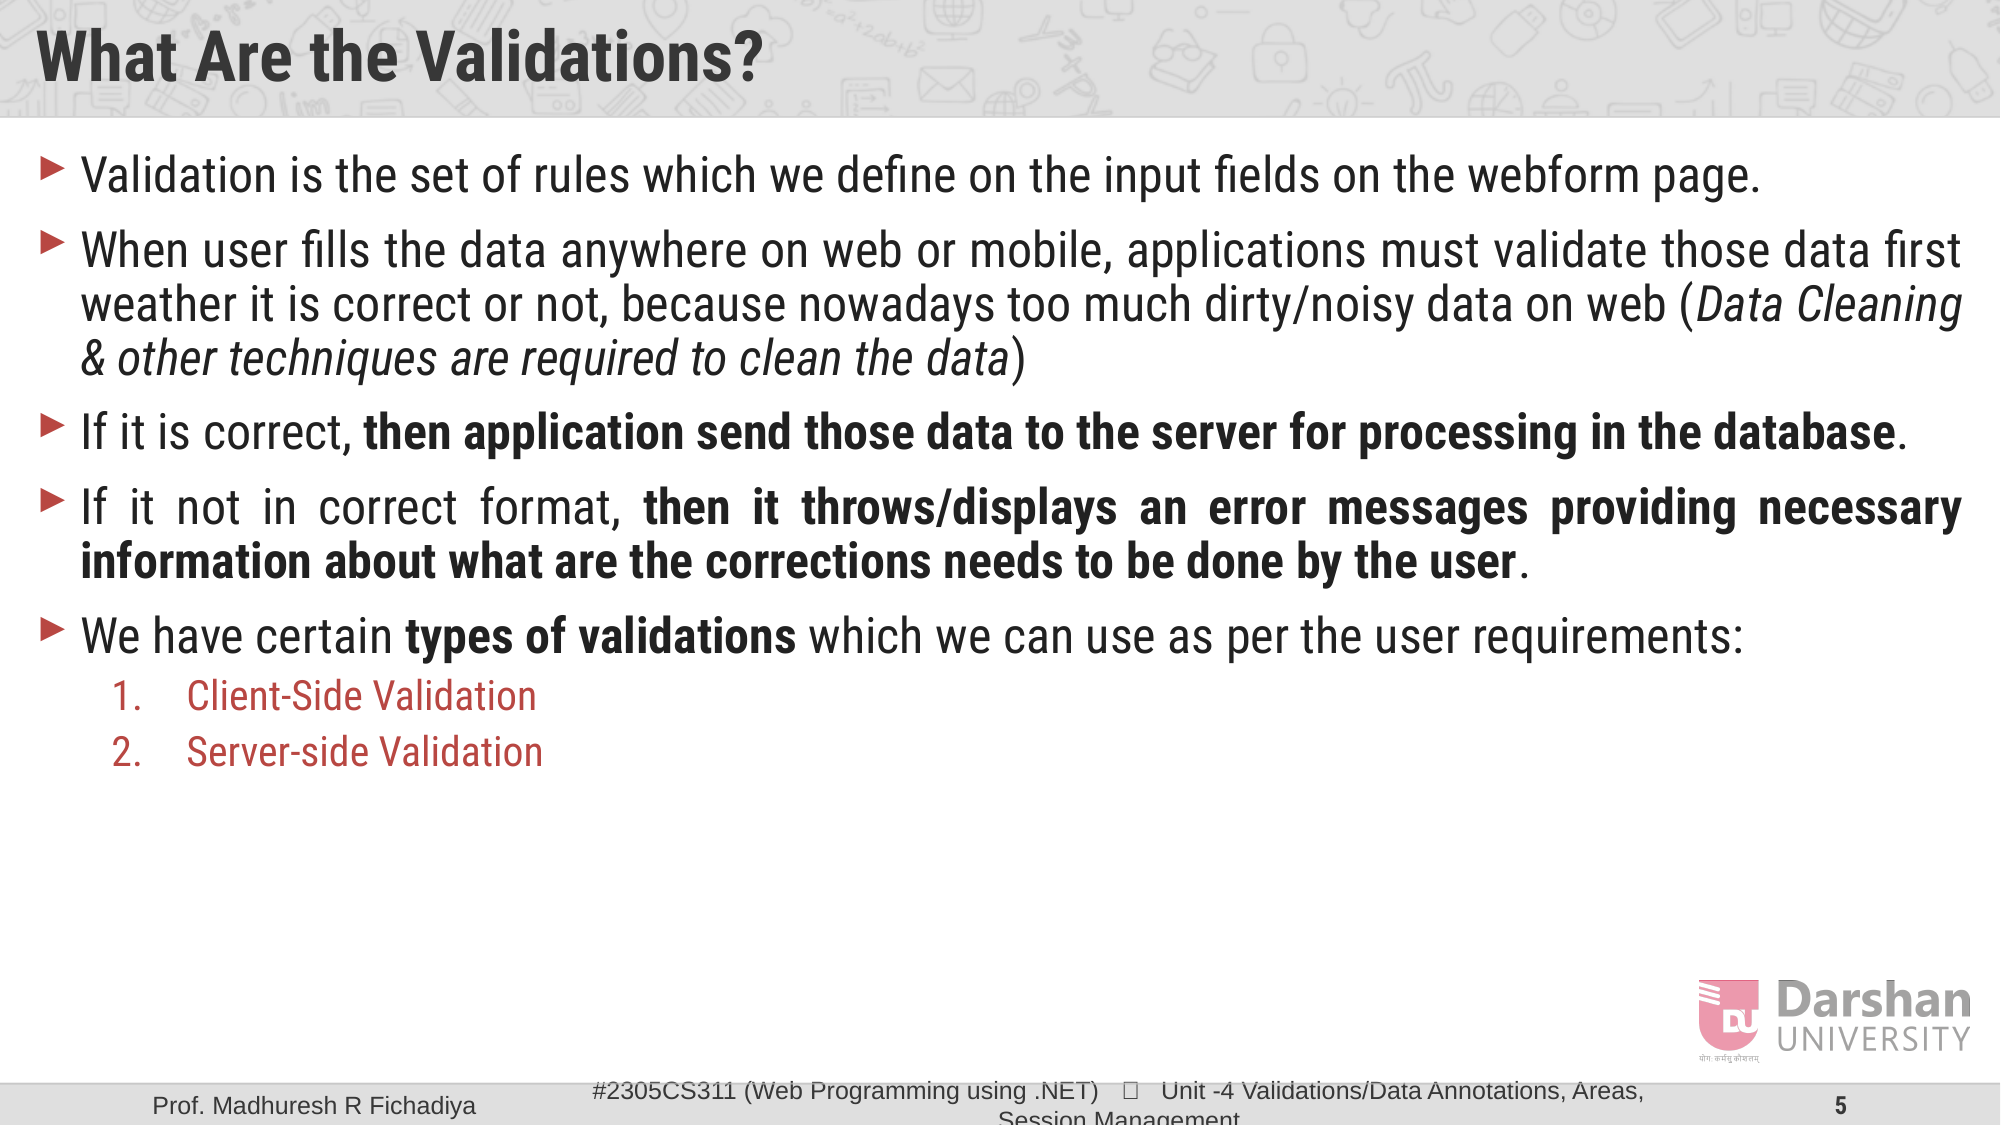

# What Are the Validations?
Validation is the set of rules which we define on the input fields on the webform page.
When user fills the data anywhere on web or mobile, applications must validate those data first weather it is correct or not, because nowadays too much dirty/noisy data on web (Data Cleaning & other techniques are required to clean the data)
If it is correct, then application send those data to the server for processing in the database.
If it not in correct format, then it throws/displays an error messages providing necessary information about what are the corrections needs to be done by the user.
We have certain types of validations which we can use as per the user requirements:
Client-Side Validation
Server-side Validation